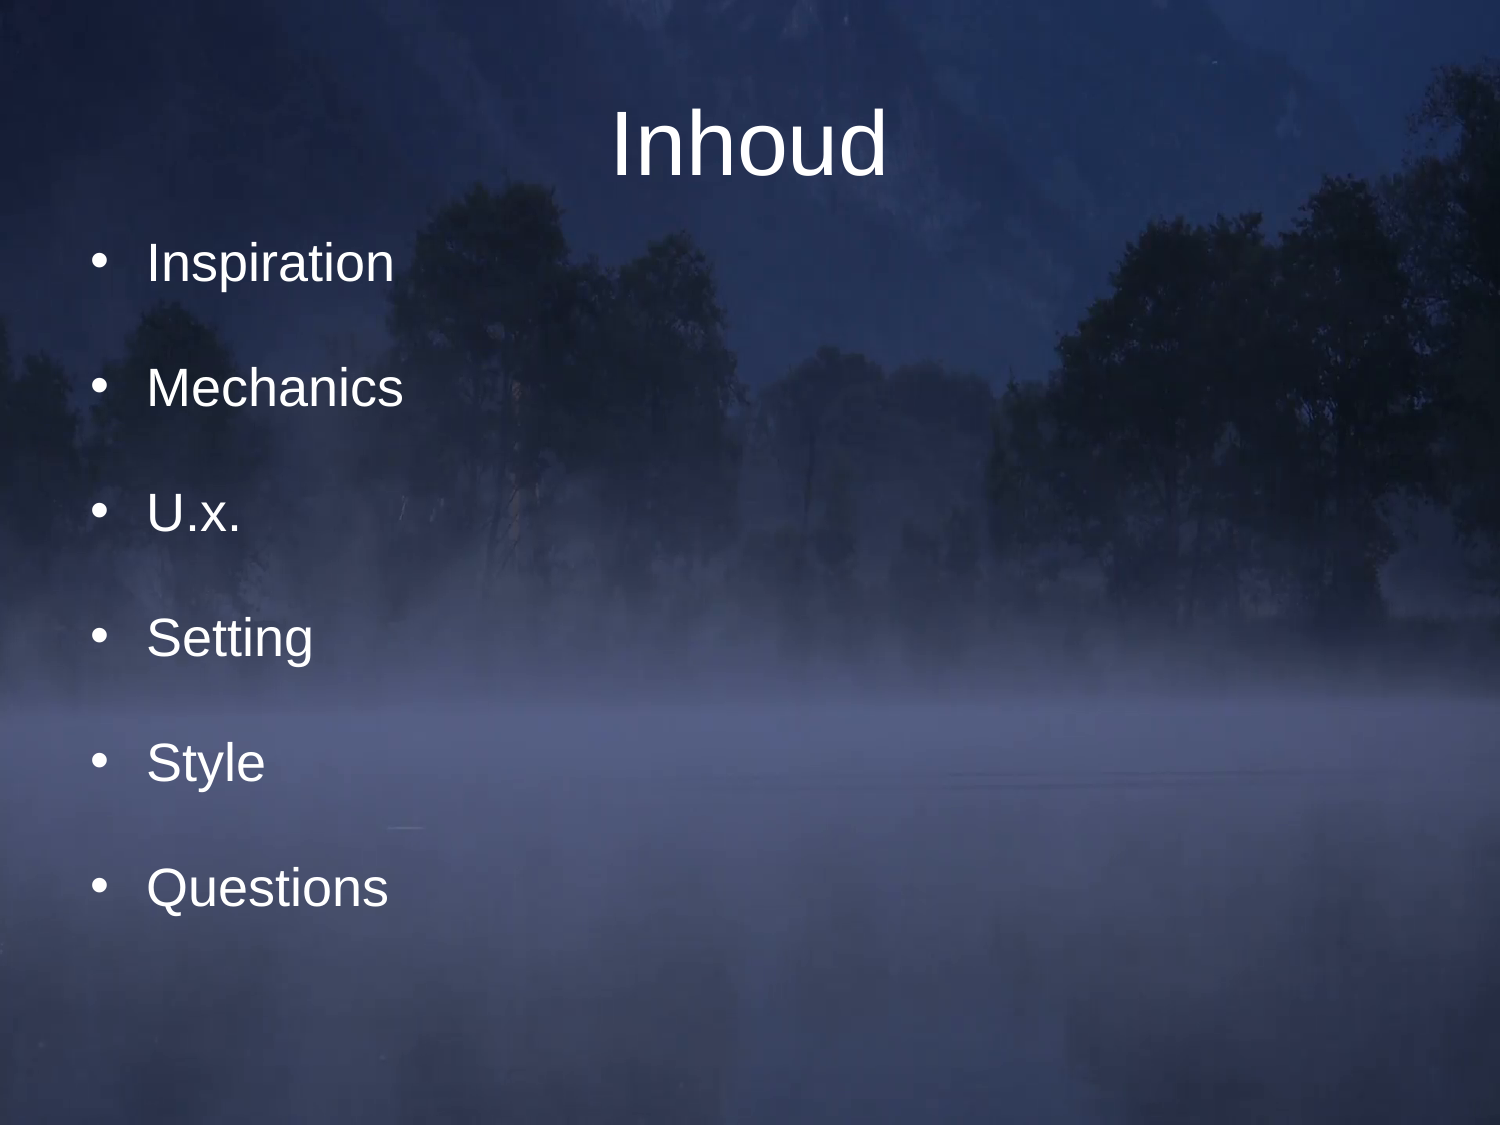

# Inhoud
Inspiration

Mechanics

U.x.

Setting

Style

Questions